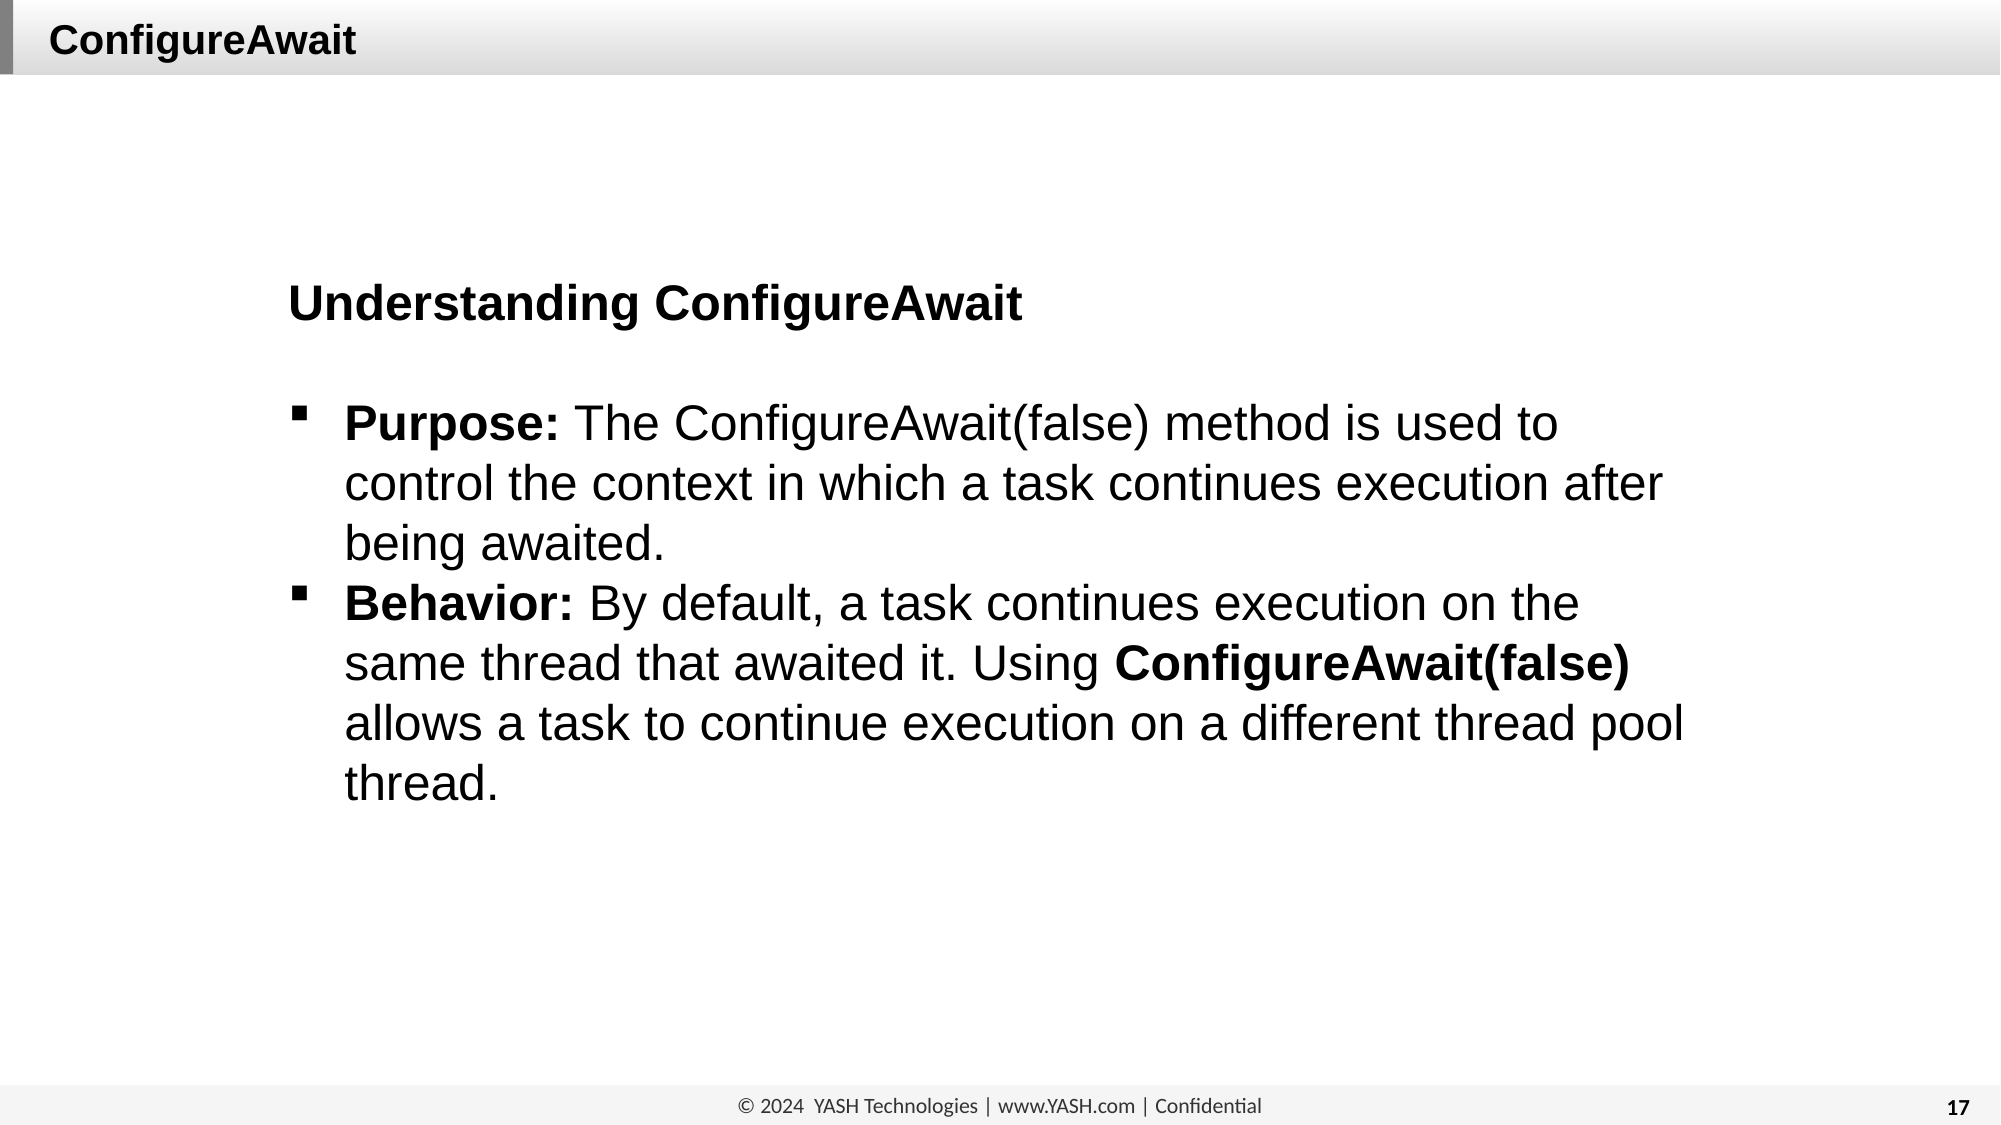

ConfigureAwait
Understanding ConfigureAwait

Purpose: The ConfigureAwait(false) method is used to control the context in which a task continues execution after being awaited.
Behavior: By default, a task continues execution on the same thread that awaited it. Using ConfigureAwait(false) allows a task to continue execution on a different thread pool thread.